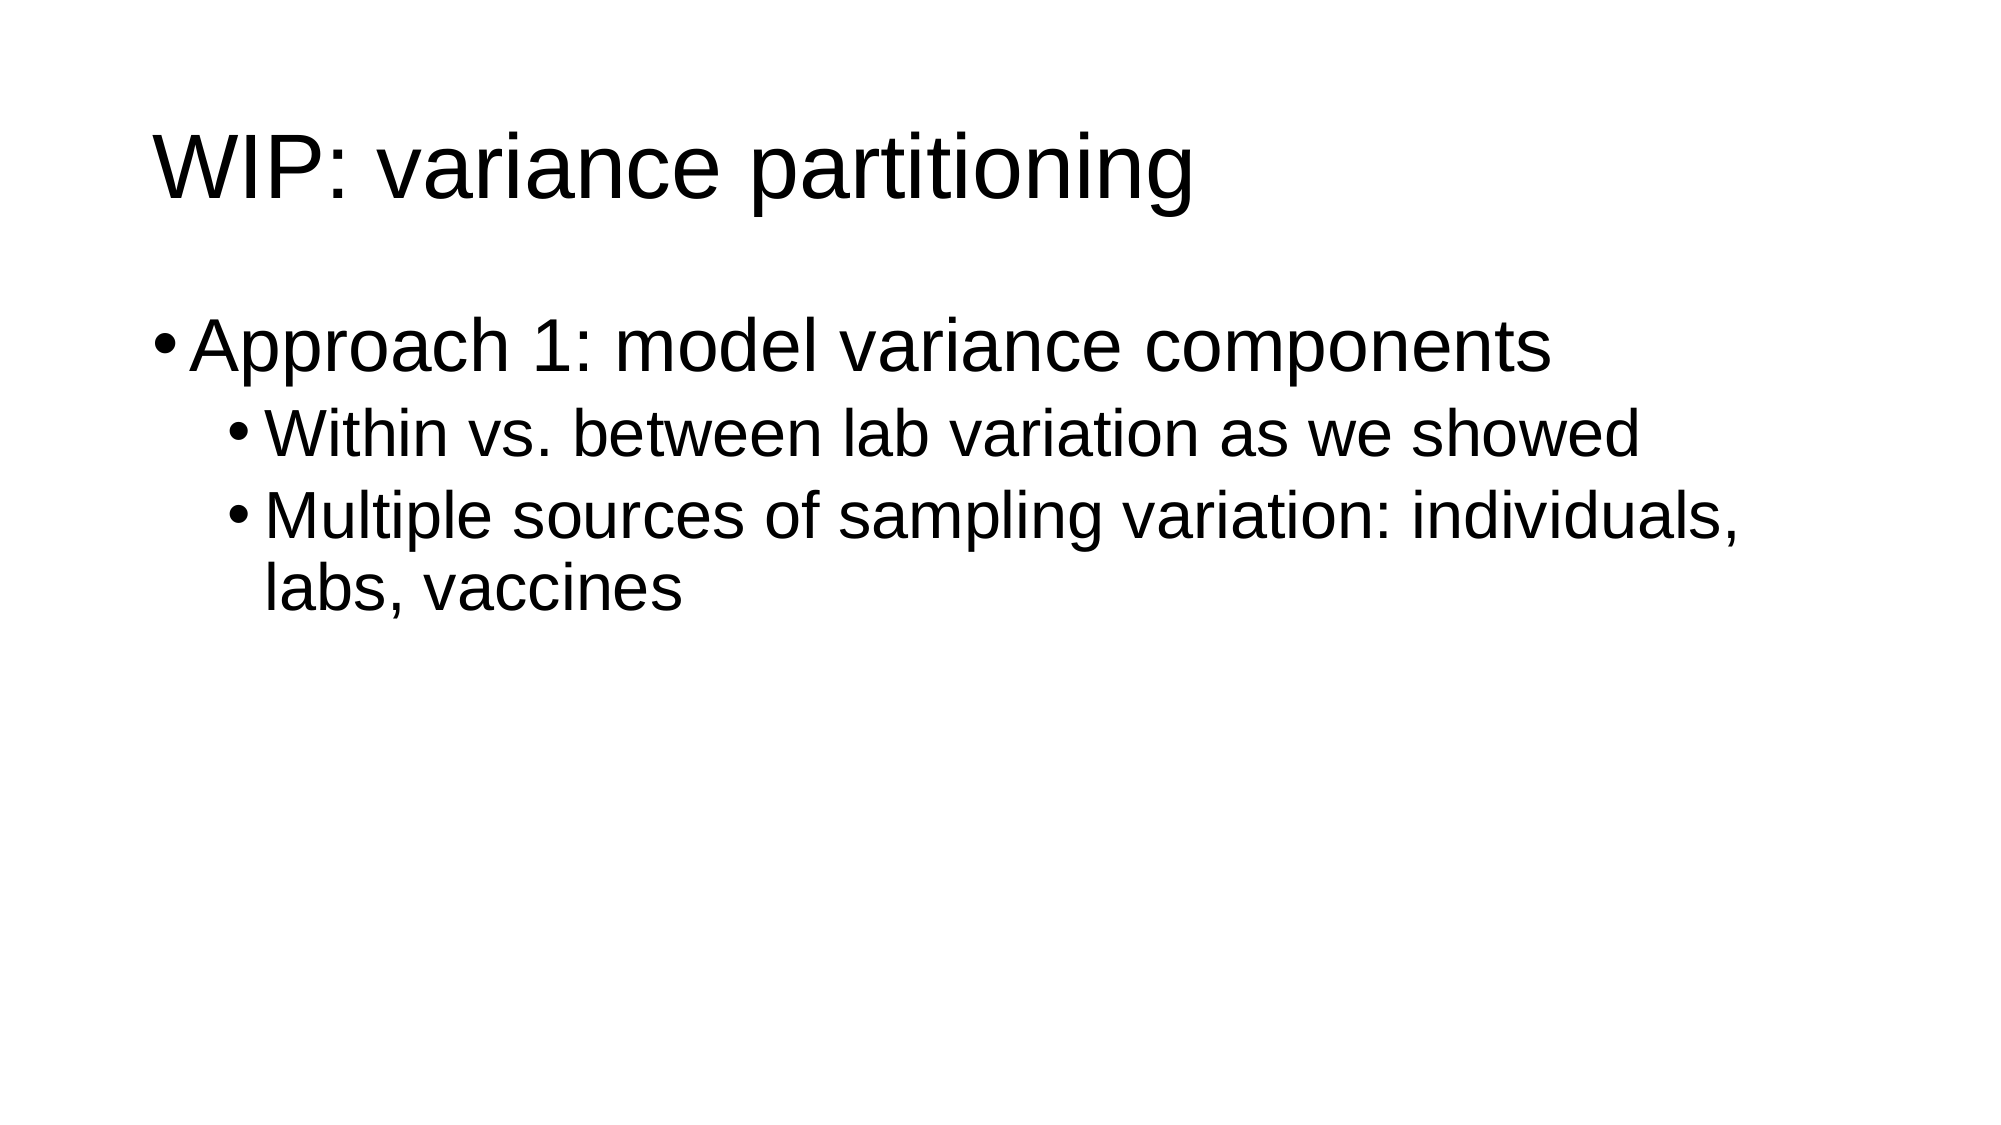

# WIP: variance partitioning
Approach 1: model variance components
Within vs. between lab variation as we showed
Multiple sources of sampling variation: individuals, labs, vaccines